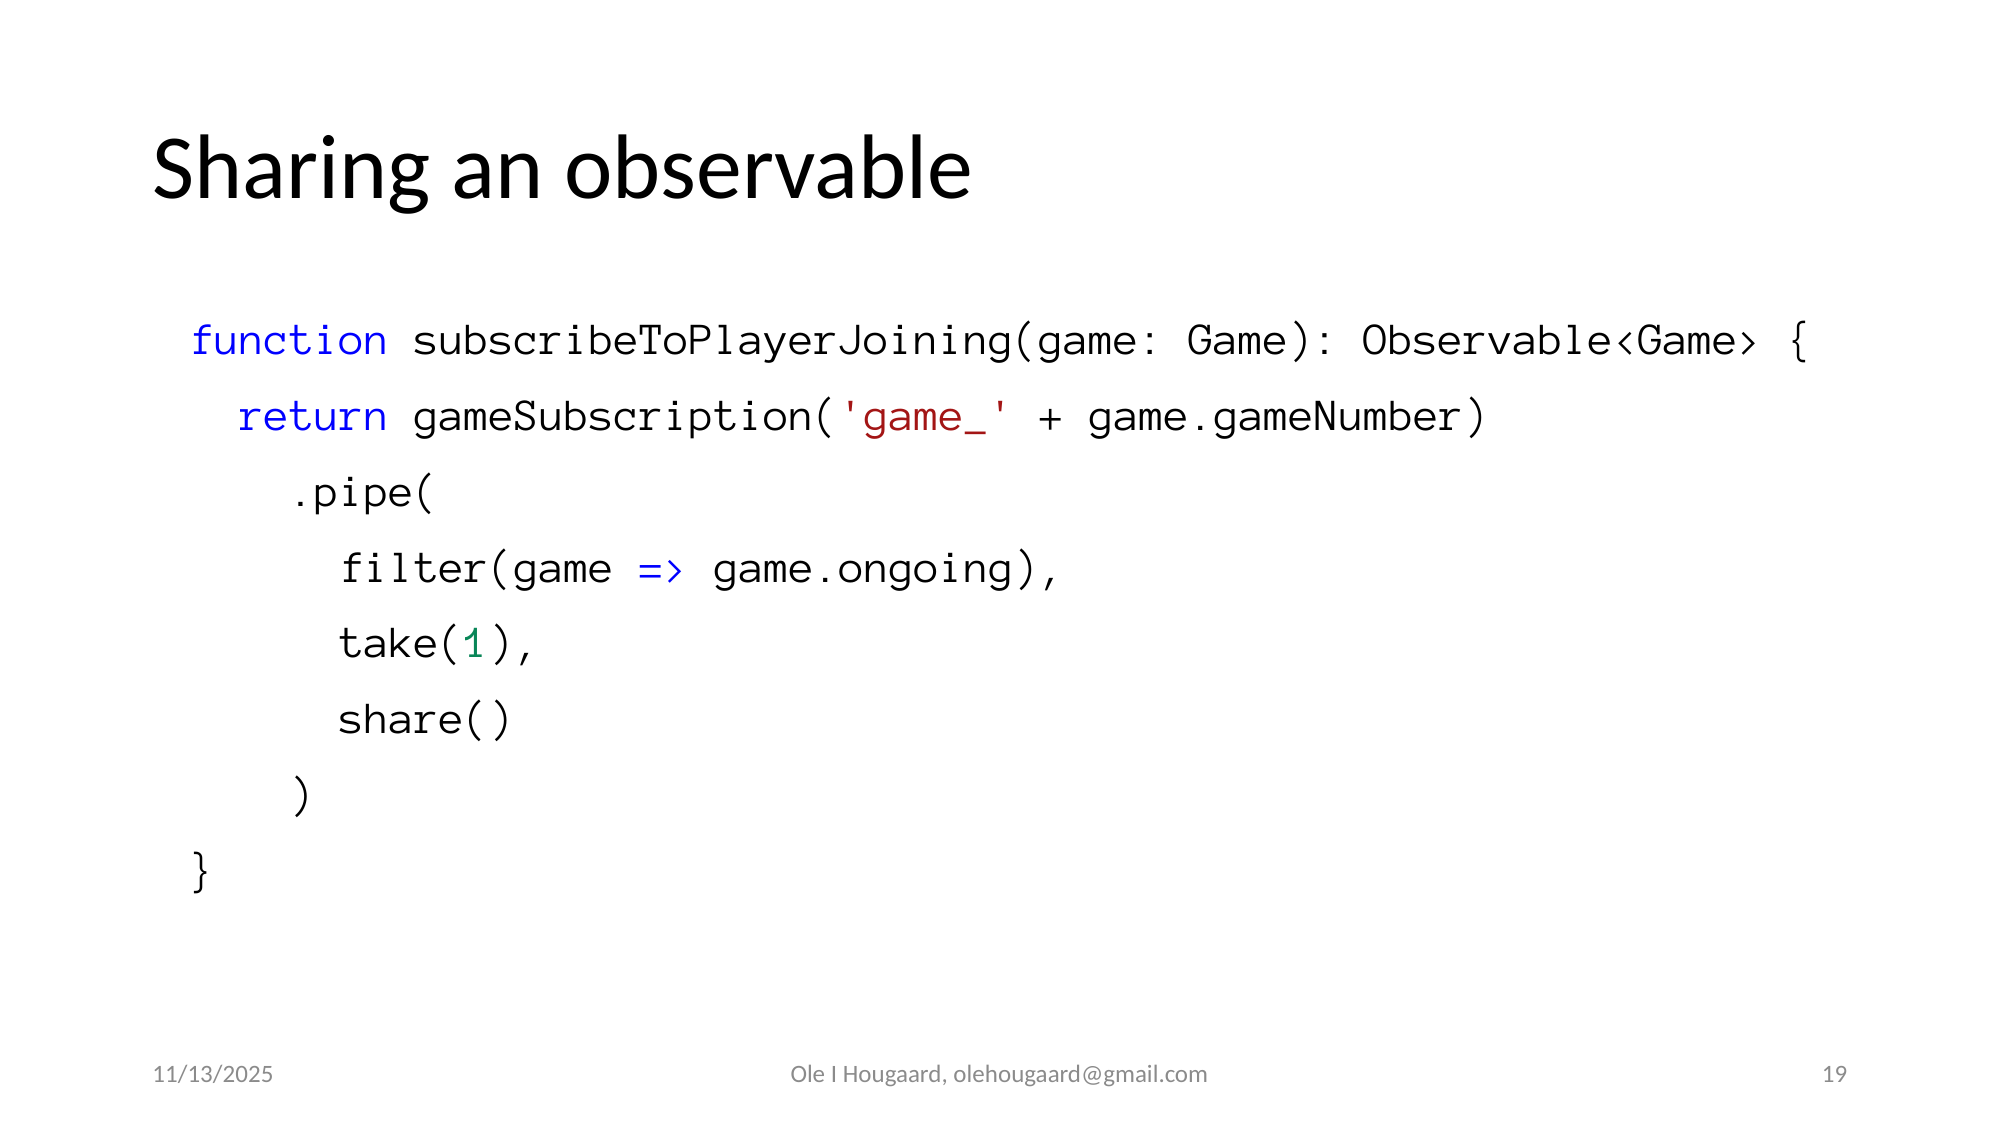

Ole I Hougaard, olehougaard@gmail.com
19
11/13/2025
# Sharing an observable
function subscribeToPlayerJoining(game: Game): Observable<Game> {
  return gameSubscription('game_' + game.gameNumber)
    .pipe(
      filter(game => game.ongoing),
      take(1),
      share()
    )
}